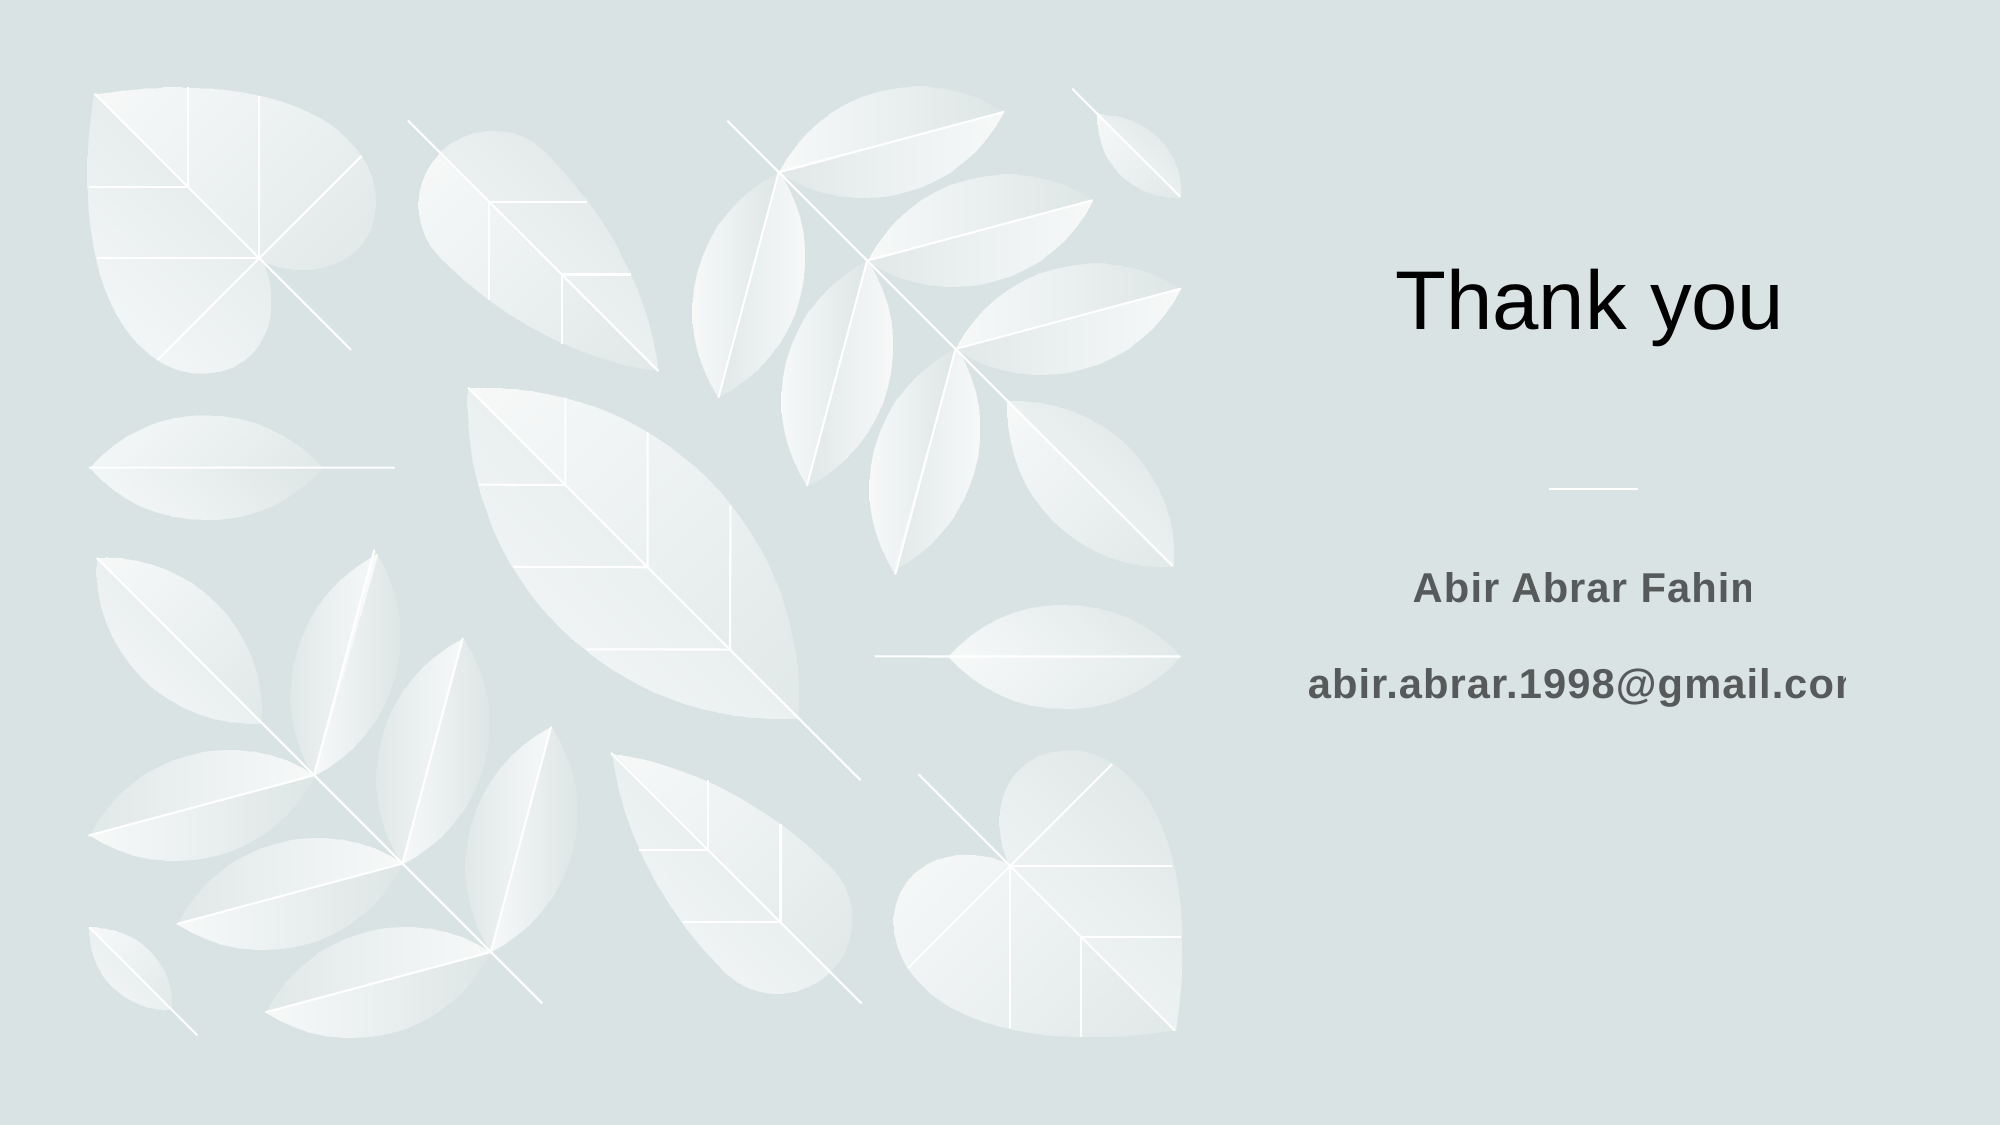

# Thank you
Abir Abrar Fahim
abir.abrar.1998@gmail.com